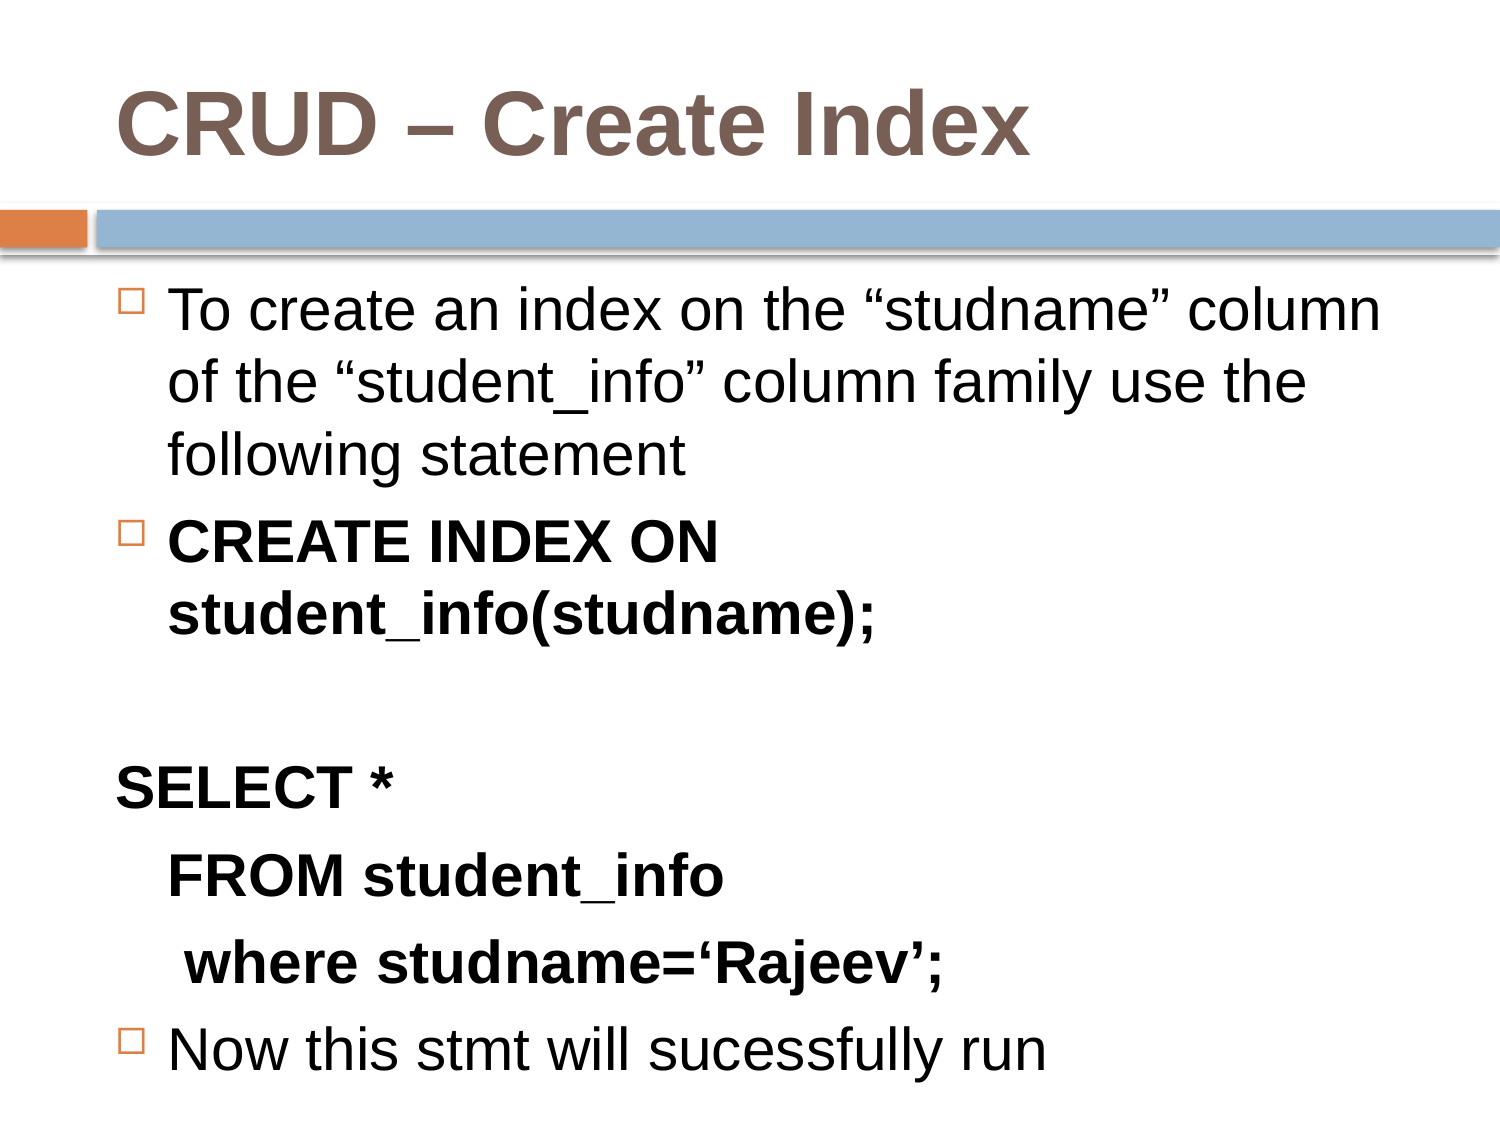

# CRUD – Create Index
To create an index on the “studname” column of the “student_info” column family use the following statement
CREATE INDEX ON student_info(studname);

SELECT *
	FROM student_info
	 where studname=‘Rajeev’;
Now this stmt will sucessfully run